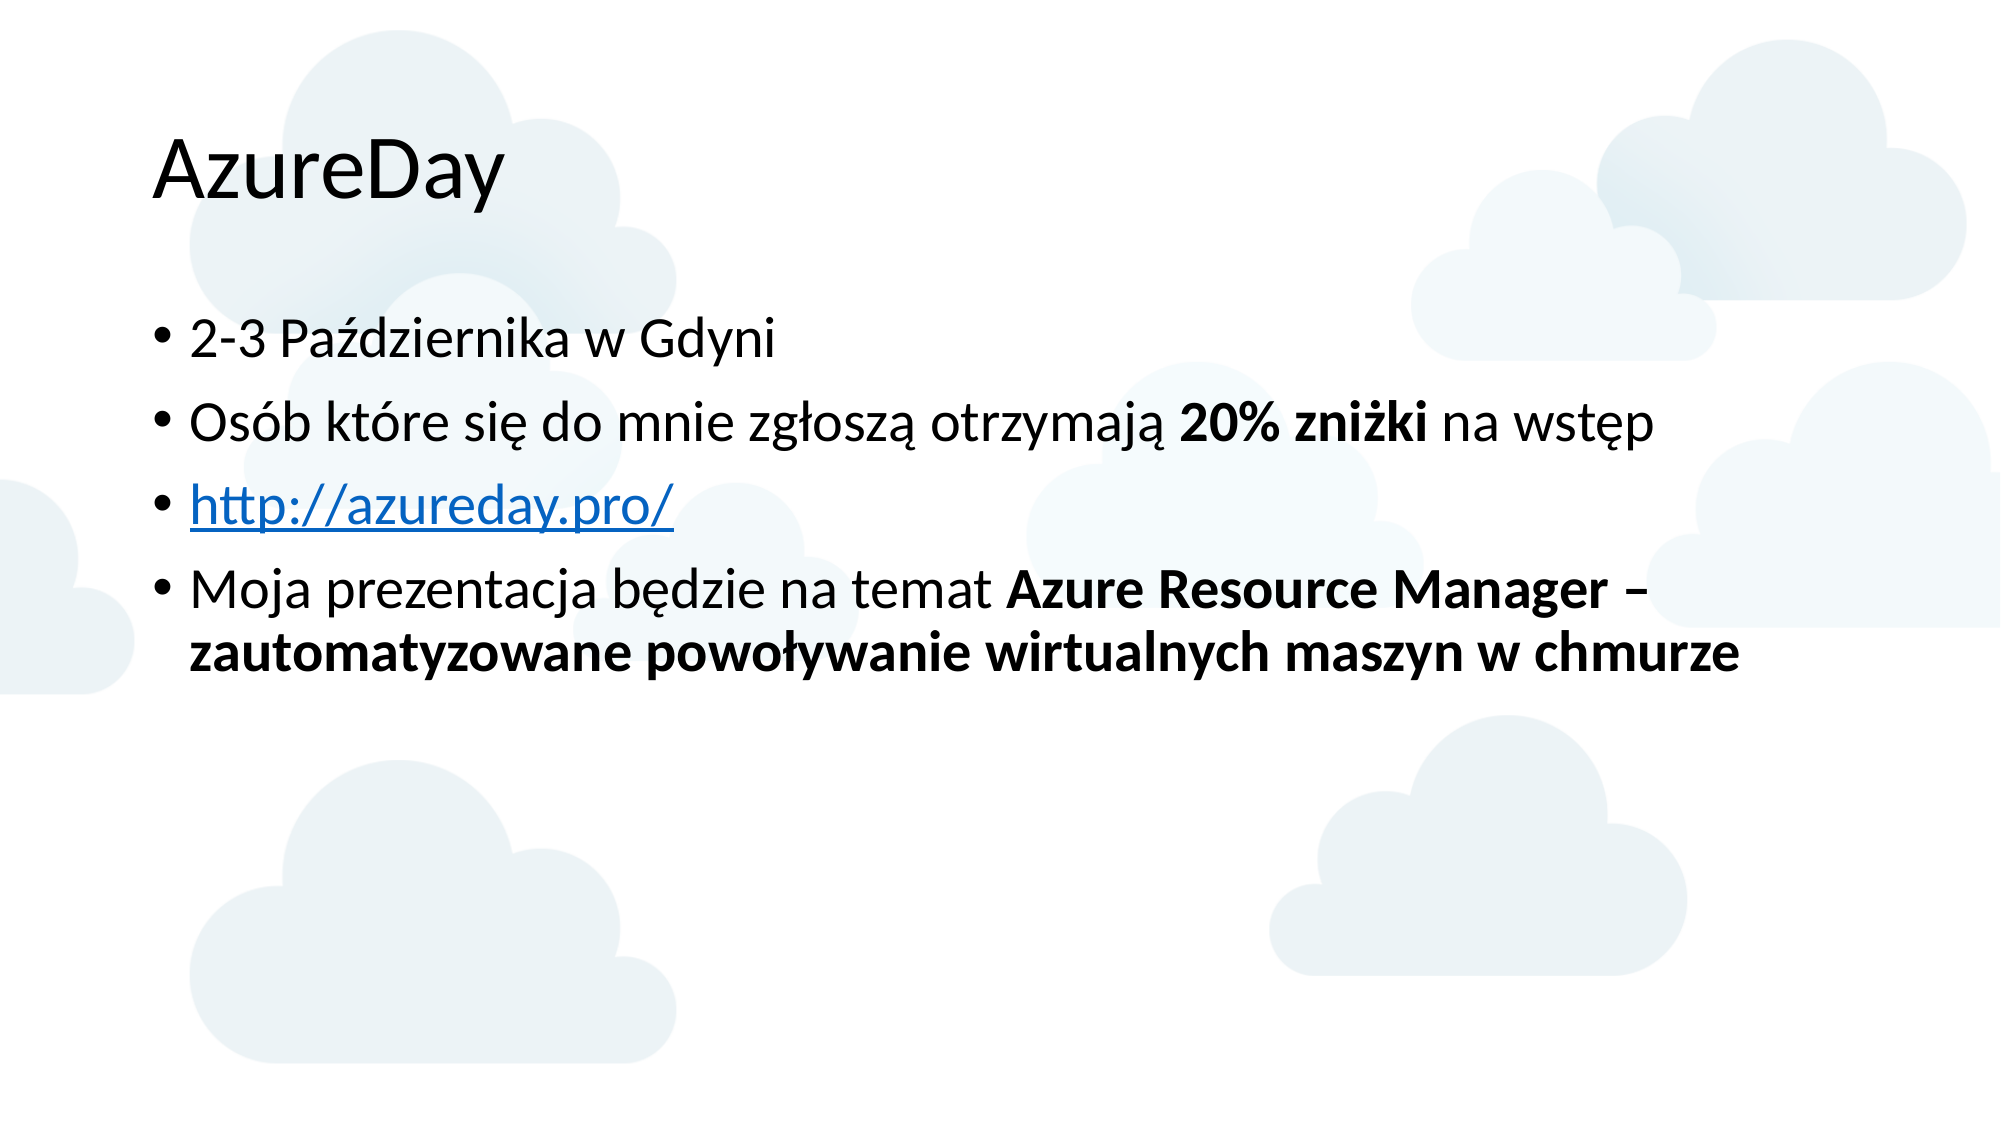

# AzureDay
2-3 Października w Gdyni
Osób które się do mnie zgłoszą otrzymają 20% zniżki na wstęp
http://azureday.pro/
Moja prezentacja będzie na temat Azure Resource Manager – zautomatyzowane powoływanie wirtualnych maszyn w chmurze